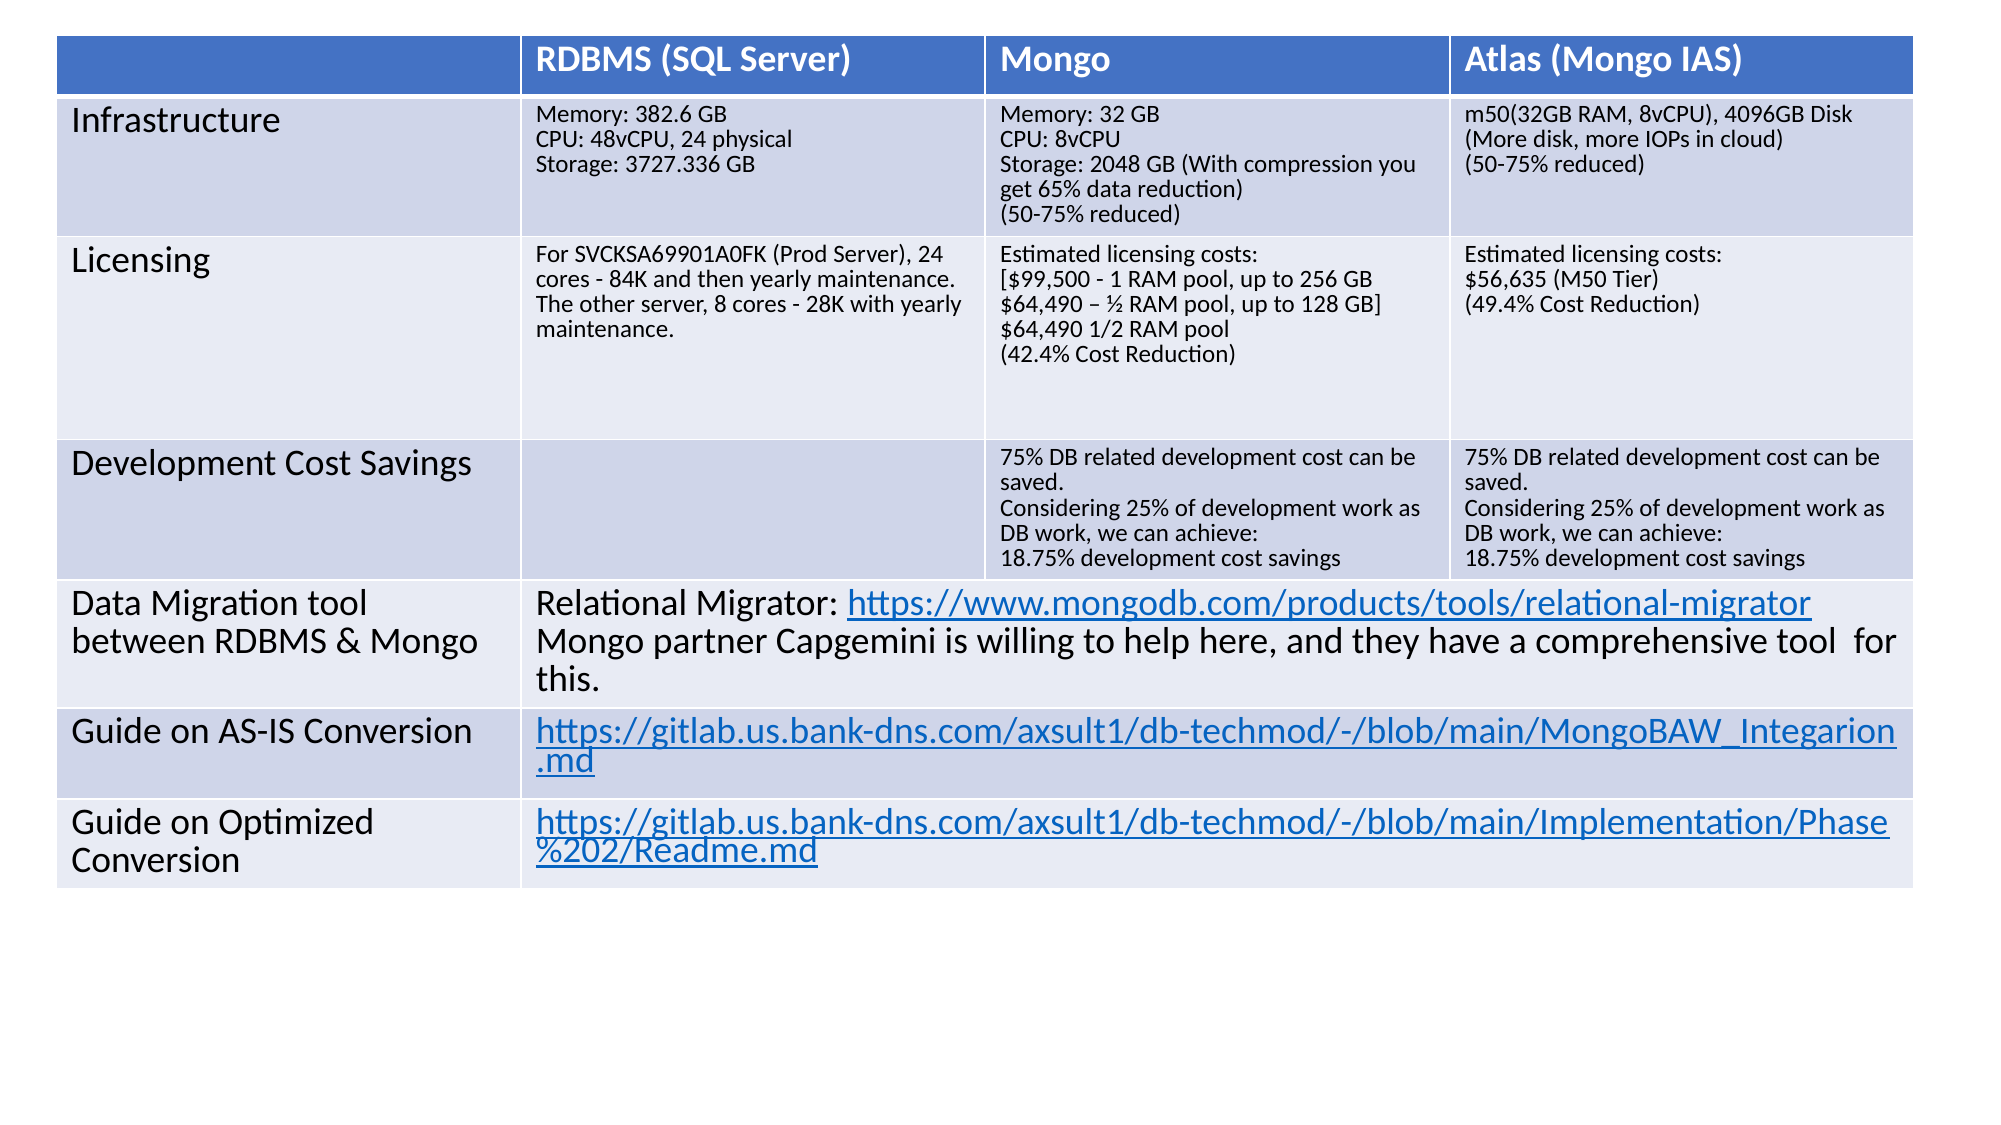

|  | RDBMS (SQL Server) | Mongo | Atlas (Mongo IAS) |
| --- | --- | --- | --- |
| Infrastructure | Memory: 382.6 GB CPU: 48vCPU, 24 physical Storage: 3727.336 GB | Memory: 32 GB CPU: 8vCPU Storage: 2048 GB (With compression you get 65% data reduction) (50-75% reduced) | m50(32GB RAM, 8vCPU), 4096GB Disk (More disk, more IOPs in cloud) (50-75% reduced) |
| Licensing | For SVCKSA69901A0FK (Prod Server), 24 cores - 84K and then yearly maintenance. The other server, 8 cores - 28K with yearly maintenance. | Estimated licensing costs: [$99,500 - 1 RAM pool, up to 256 GB $64,490 – ½ RAM pool, up to 128 GB] $64,490 1/2 RAM pool (42.4% Cost Reduction) | Estimated licensing costs: $56,635 (M50 Tier) (49.4% Cost Reduction) |
| Development Cost Savings |  | 75% DB related development cost can be saved. Considering 25% of development work as DB work, we can achieve: 18.75% development cost savings | 75% DB related development cost can be saved. Considering 25% of development work as DB work, we can achieve: 18.75% development cost savings |
| Data Migration tool between RDBMS & Mongo | Relational Migrator: https://www.mongodb.com/products/tools/relational-migrator Mongo partner Capgemini is willing to help here, and they have a comprehensive tool for this. |  |  |
| Guide on AS-IS Conversion | https://gitlab.us.bank-dns.com/axsult1/db-techmod/-/blob/main/MongoBAW\_Integarion.md |  |  |
| Guide on Optimized Conversion | https://gitlab.us.bank-dns.com/axsult1/db-techmod/-/blob/main/Implementation/Phase%202/Readme.md |  |  |